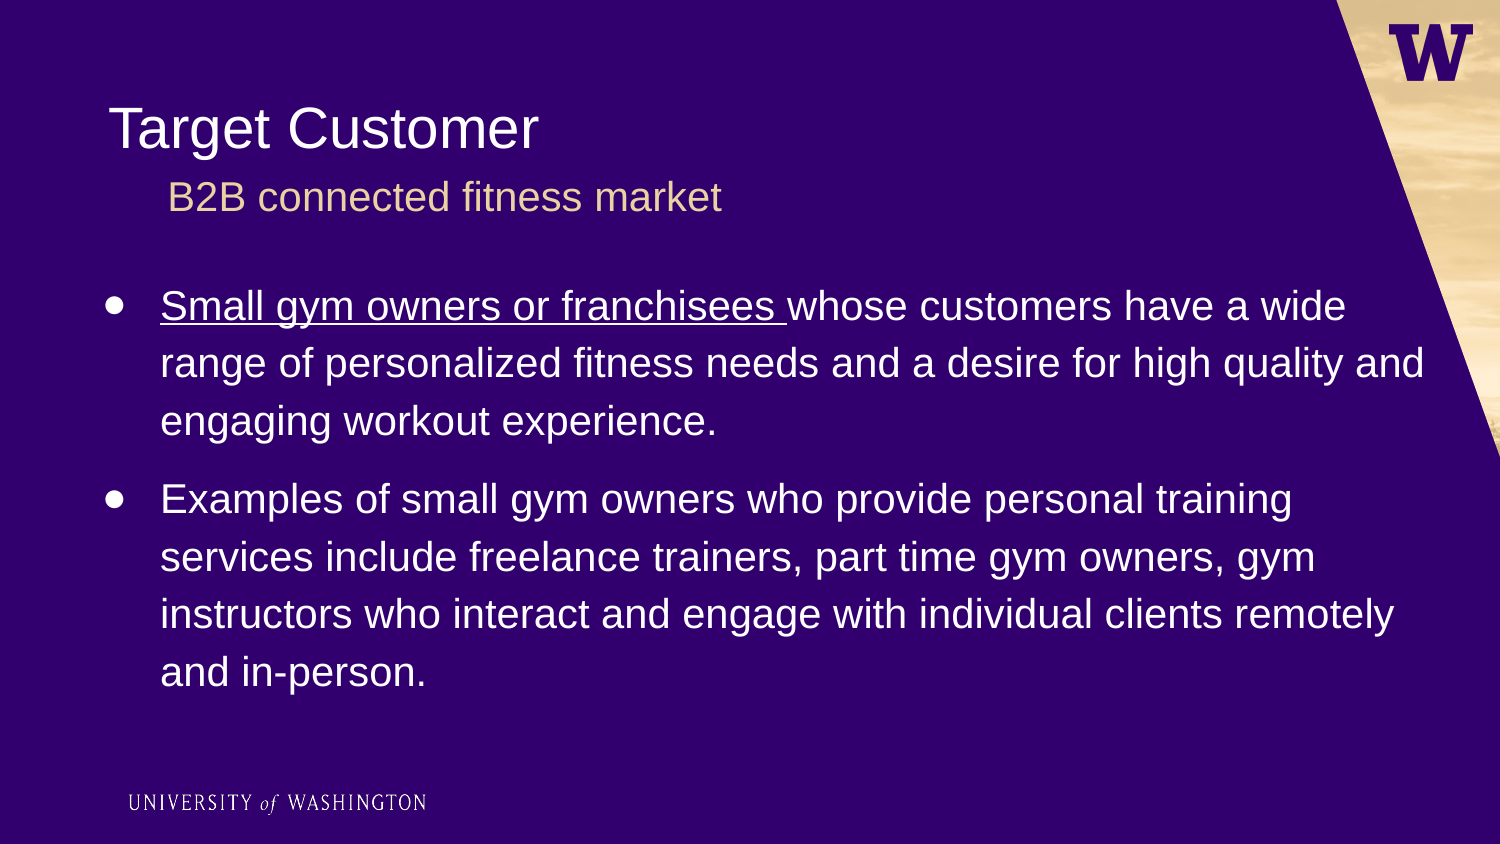

# Target Customer
B2B connected fitness market
Small gym owners or franchisees whose customers have a wide range of personalized fitness needs and a desire for high quality and engaging workout experience.
Examples of small gym owners who provide personal training services include freelance trainers, part time gym owners, gym instructors who interact and engage with individual clients remotely and in-person.